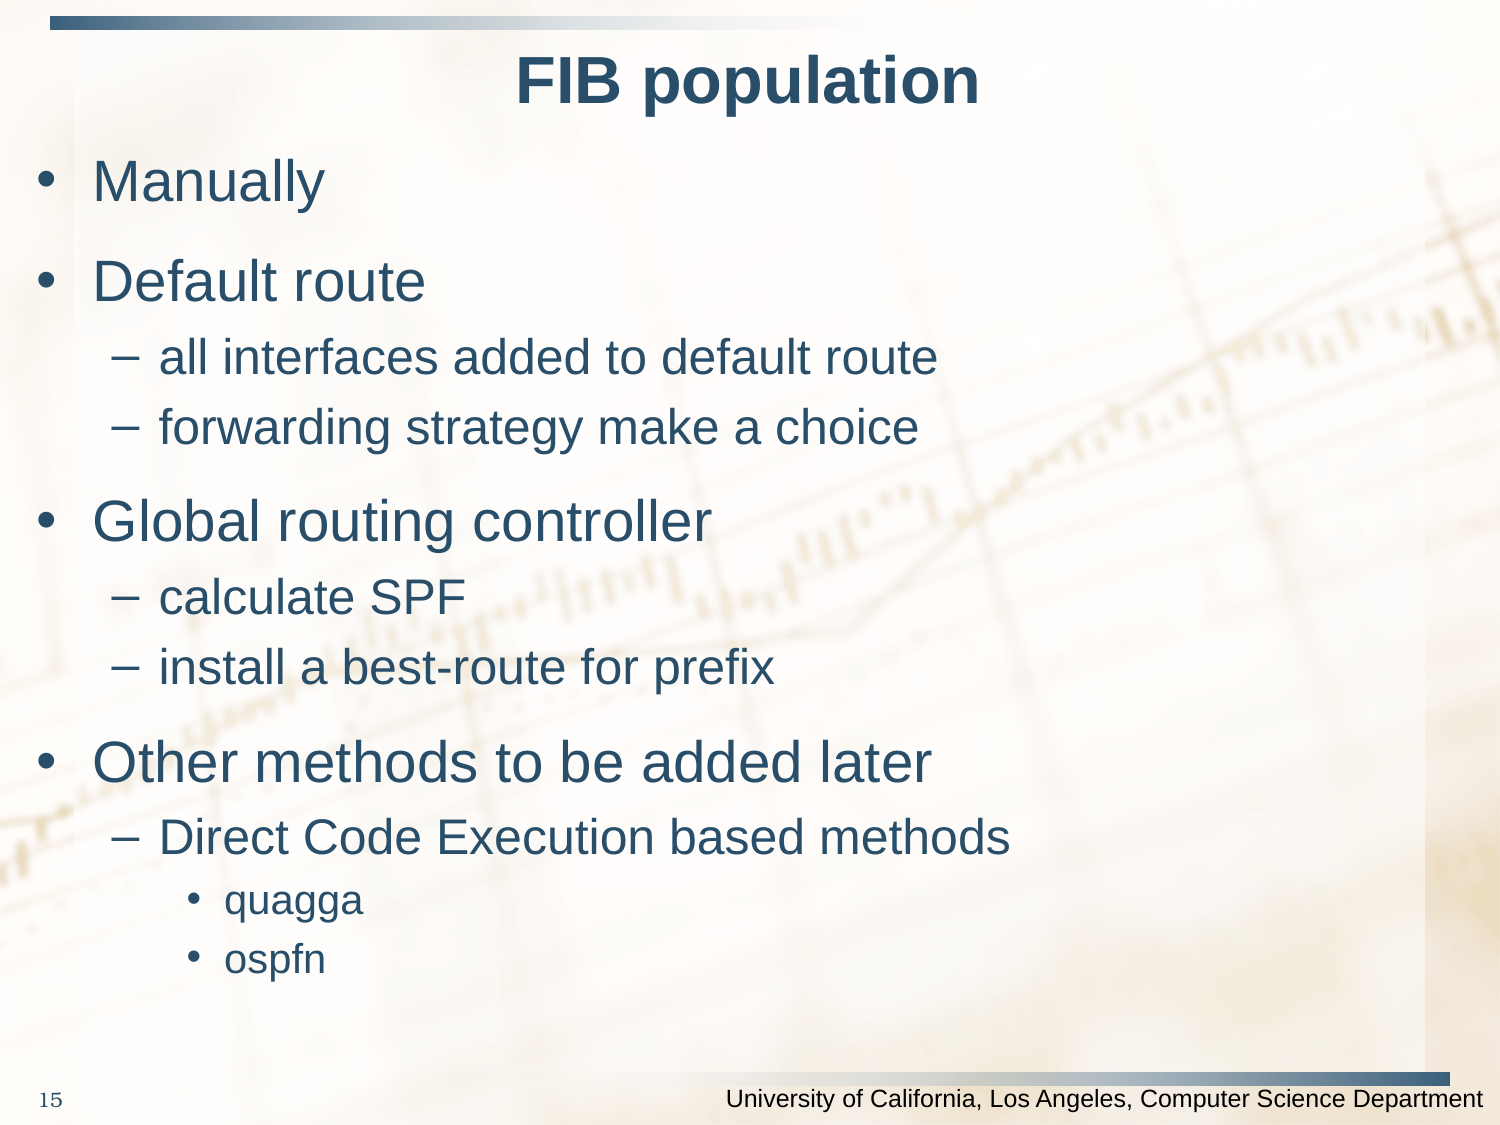

# FIB population
Manually
Default route
all interfaces added to default route
forwarding strategy make a choice
Global routing controller
calculate SPF
install a best-route for prefix
Other methods to be added later
Direct Code Execution based methods
quagga
ospfn

15